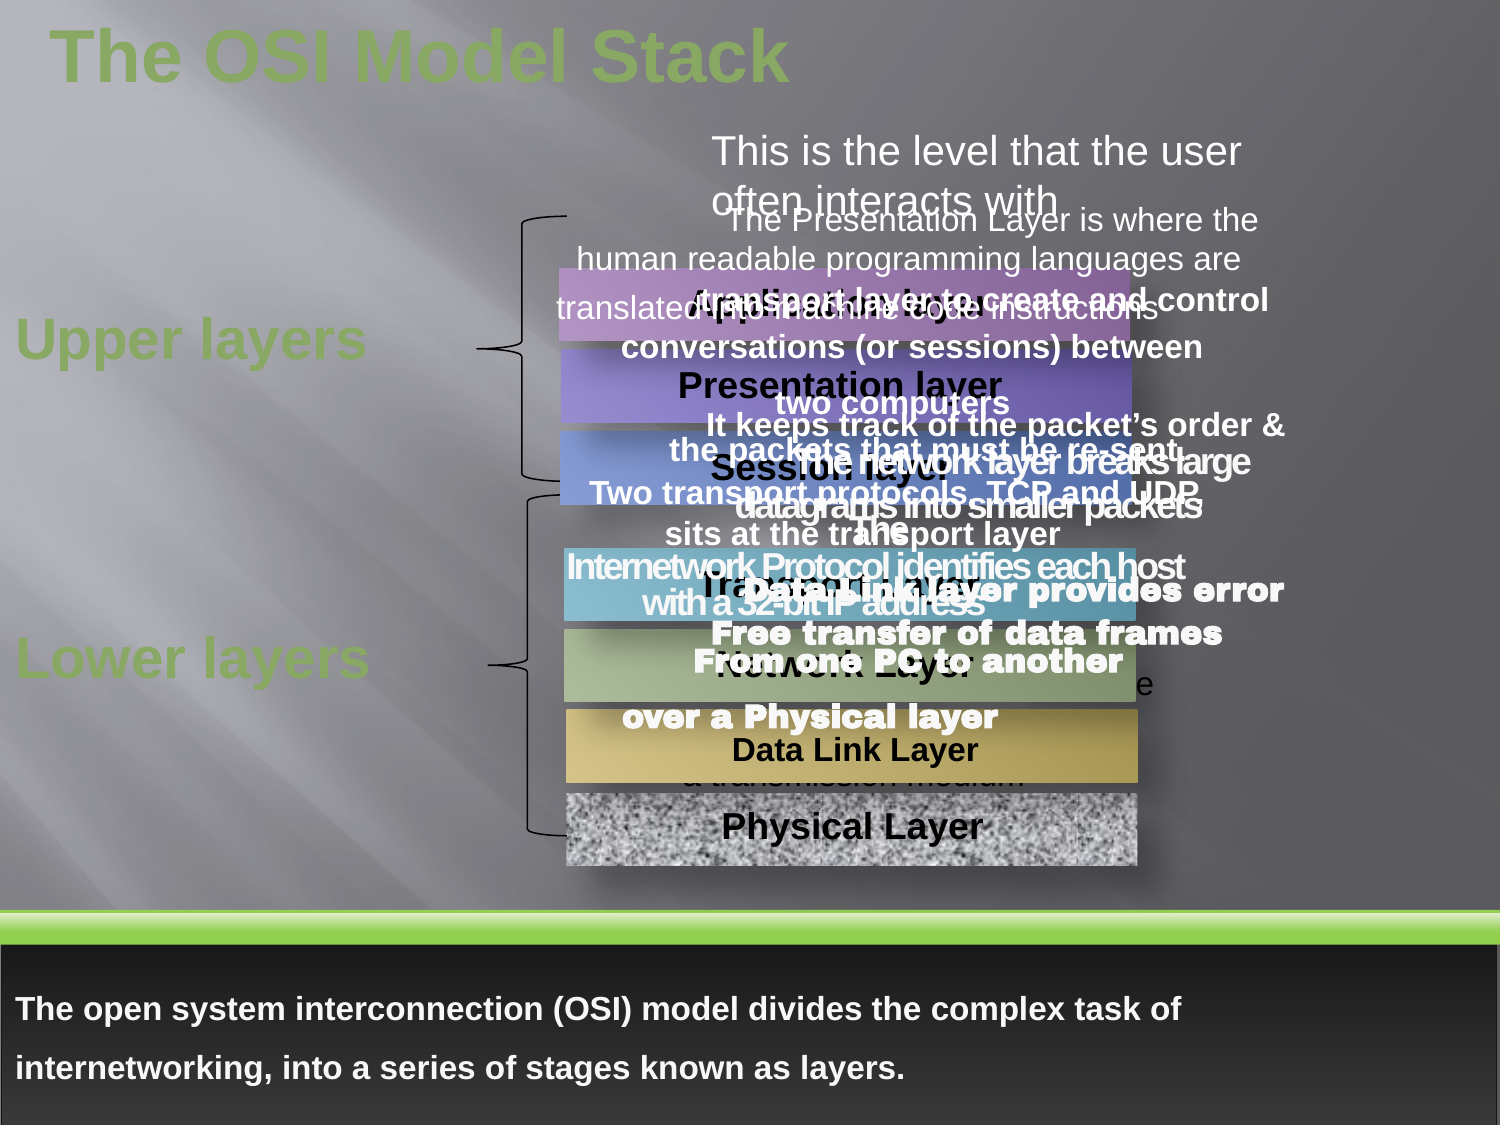

The OSI Model Stack
This is the level that the user often interacts with
The Presentation Layer is where the
human readable programming languages are
translated into machine code instructions

Upper layers

Application layer
 transport layer to create and control
conversations (or sessions) between
two computers

Presentation layer
It keeps track of the packet’s order &
the packets that must be re-sent.
Two transport protocols, TCP and UDP,
sits at the transport layer
The network layer breaks large
datagrams into smaller packets
The
Internetwork Protocol identifies each host
with a 32-bit IP address

Session layer

Lower layers
Data Link layer provides error
Free transfer of data frames
From one PC to another
over a Physical layer

Transport Layer

Network Layer
Physical layer defines the
relationship between a device and
a transmission medium

Data Link Layer

Physical Layer

The open system interconnection (OSI) model divides the complex task of internetworking, into a series of stages known as layers.